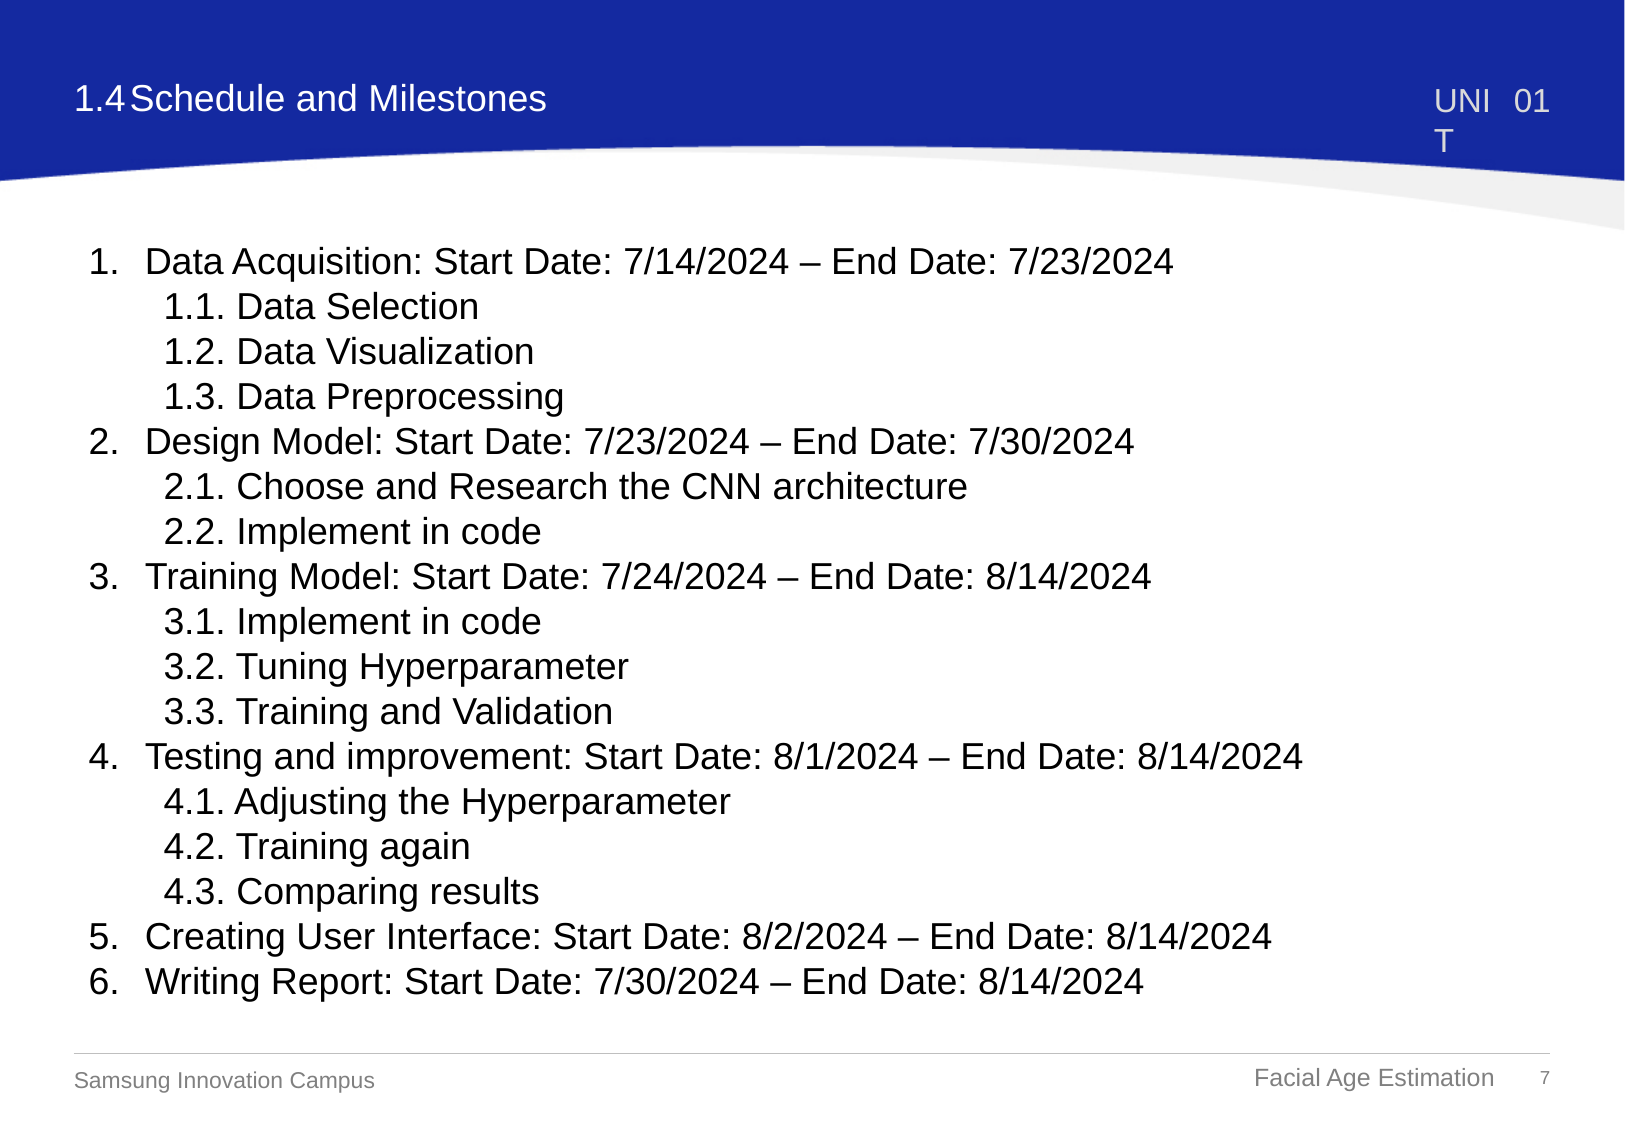

1.4
Schedule and Milestones
UNIT
01
Data Acquisition: Start Date: 7/14/2024 – End Date: 7/23/2024
1.1. Data Selection
1.2. Data Visualization
1.3. Data Preprocessing
Design Model: Start Date: 7/23/2024 – End Date: 7/30/2024
2.1. Choose and Research the CNN architecture
2.2. Implement in code
Training Model: Start Date: 7/24/2024 – End Date: 8/14/2024
3.1. Implement in code
3.2. Tuning Hyperparameter
3.3. Training and Validation
Testing and improvement: Start Date: 8/1/2024 – End Date: 8/14/2024
4.1. Adjusting the Hyperparameter
4.2. Training again
4.3. Comparing results
Creating User Interface: Start Date: 8/2/2024 – End Date: 8/14/2024
Writing Report: Start Date: 7/30/2024 – End Date: 8/14/2024
Facial Age Estimation